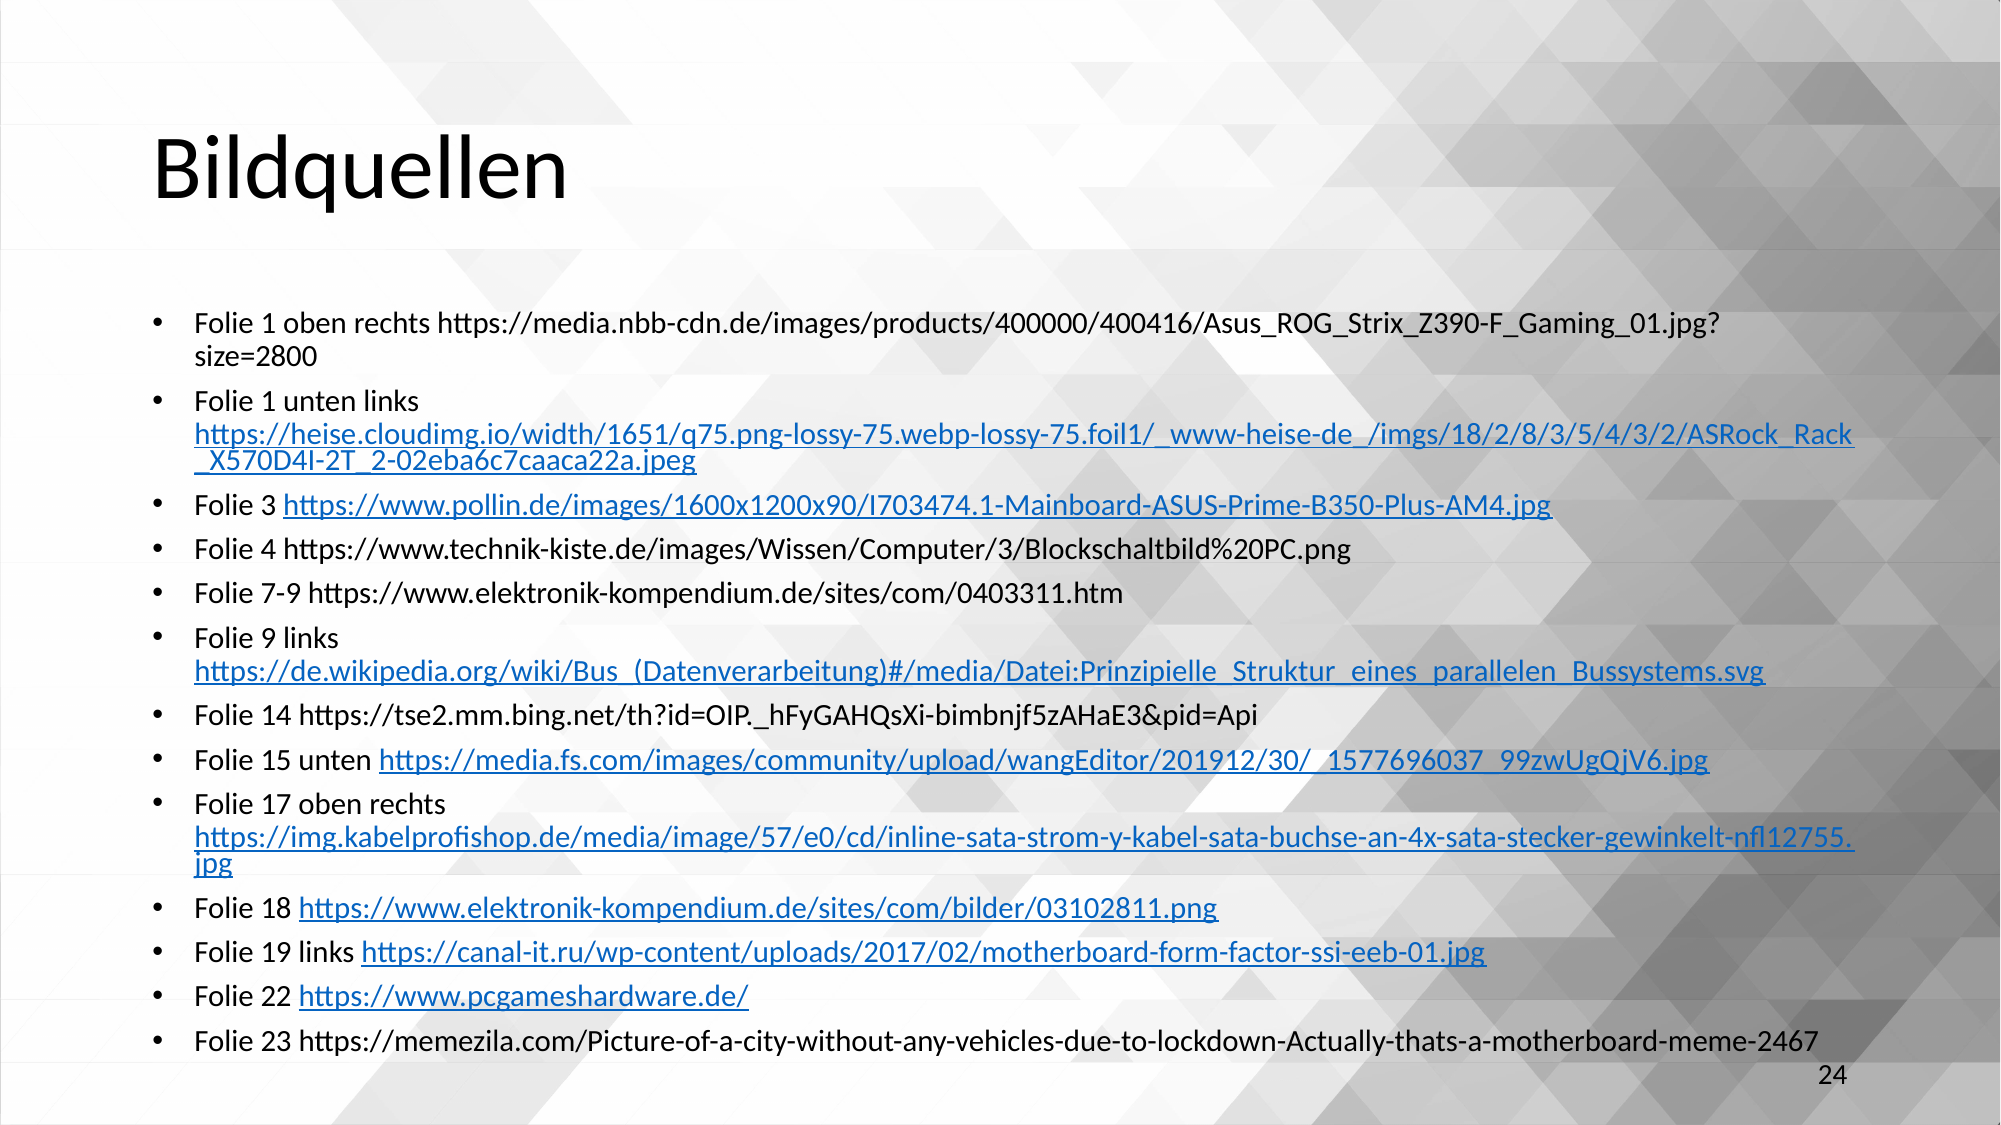

# Bildquellen
Folie 1 oben rechts https://media.nbb-cdn.de/images/products/400000/400416/Asus_ROG_Strix_Z390-F_Gaming_01.jpg?size=2800
Folie 1 unten links https://heise.cloudimg.io/width/1651/q75.png-lossy-75.webp-lossy-75.foil1/_www-heise-de_/imgs/18/2/8/3/5/4/3/2/ASRock_Rack_X570D4I-2T_2-02eba6c7caaca22a.jpeg
Folie 3 https://www.pollin.de/images/1600x1200x90/I703474.1-Mainboard-ASUS-Prime-B350-Plus-AM4.jpg
Folie 4 https://www.technik-kiste.de/images/Wissen/Computer/3/Blockschaltbild%20PC.png
Folie 7-9 https://www.elektronik-kompendium.de/sites/com/0403311.htm
Folie 9 links https://de.wikipedia.org/wiki/Bus_(Datenverarbeitung)#/media/Datei:Prinzipielle_Struktur_eines_parallelen_Bussystems.svg
Folie 14 https://tse2.mm.bing.net/th?id=OIP._hFyGAHQsXi-bimbnjf5zAHaE3&pid=Api
Folie 15 unten https://media.fs.com/images/community/upload/wangEditor/201912/30/_1577696037_99zwUgQjV6.jpg
Folie 17 oben rechts https://img.kabelprofishop.de/media/image/57/e0/cd/inline-sata-strom-y-kabel-sata-buchse-an-4x-sata-stecker-gewinkelt-nfl12755.jpg
Folie 18 https://www.elektronik-kompendium.de/sites/com/bilder/03102811.png
Folie 19 links https://canal-it.ru/wp-content/uploads/2017/02/motherboard-form-factor-ssi-eeb-01.jpg
Folie 22 https://www.pcgameshardware.de/
Folie 23 https://memezila.com/Picture-of-a-city-without-any-vehicles-due-to-lockdown-Actually-thats-a-motherboard-meme-2467

24